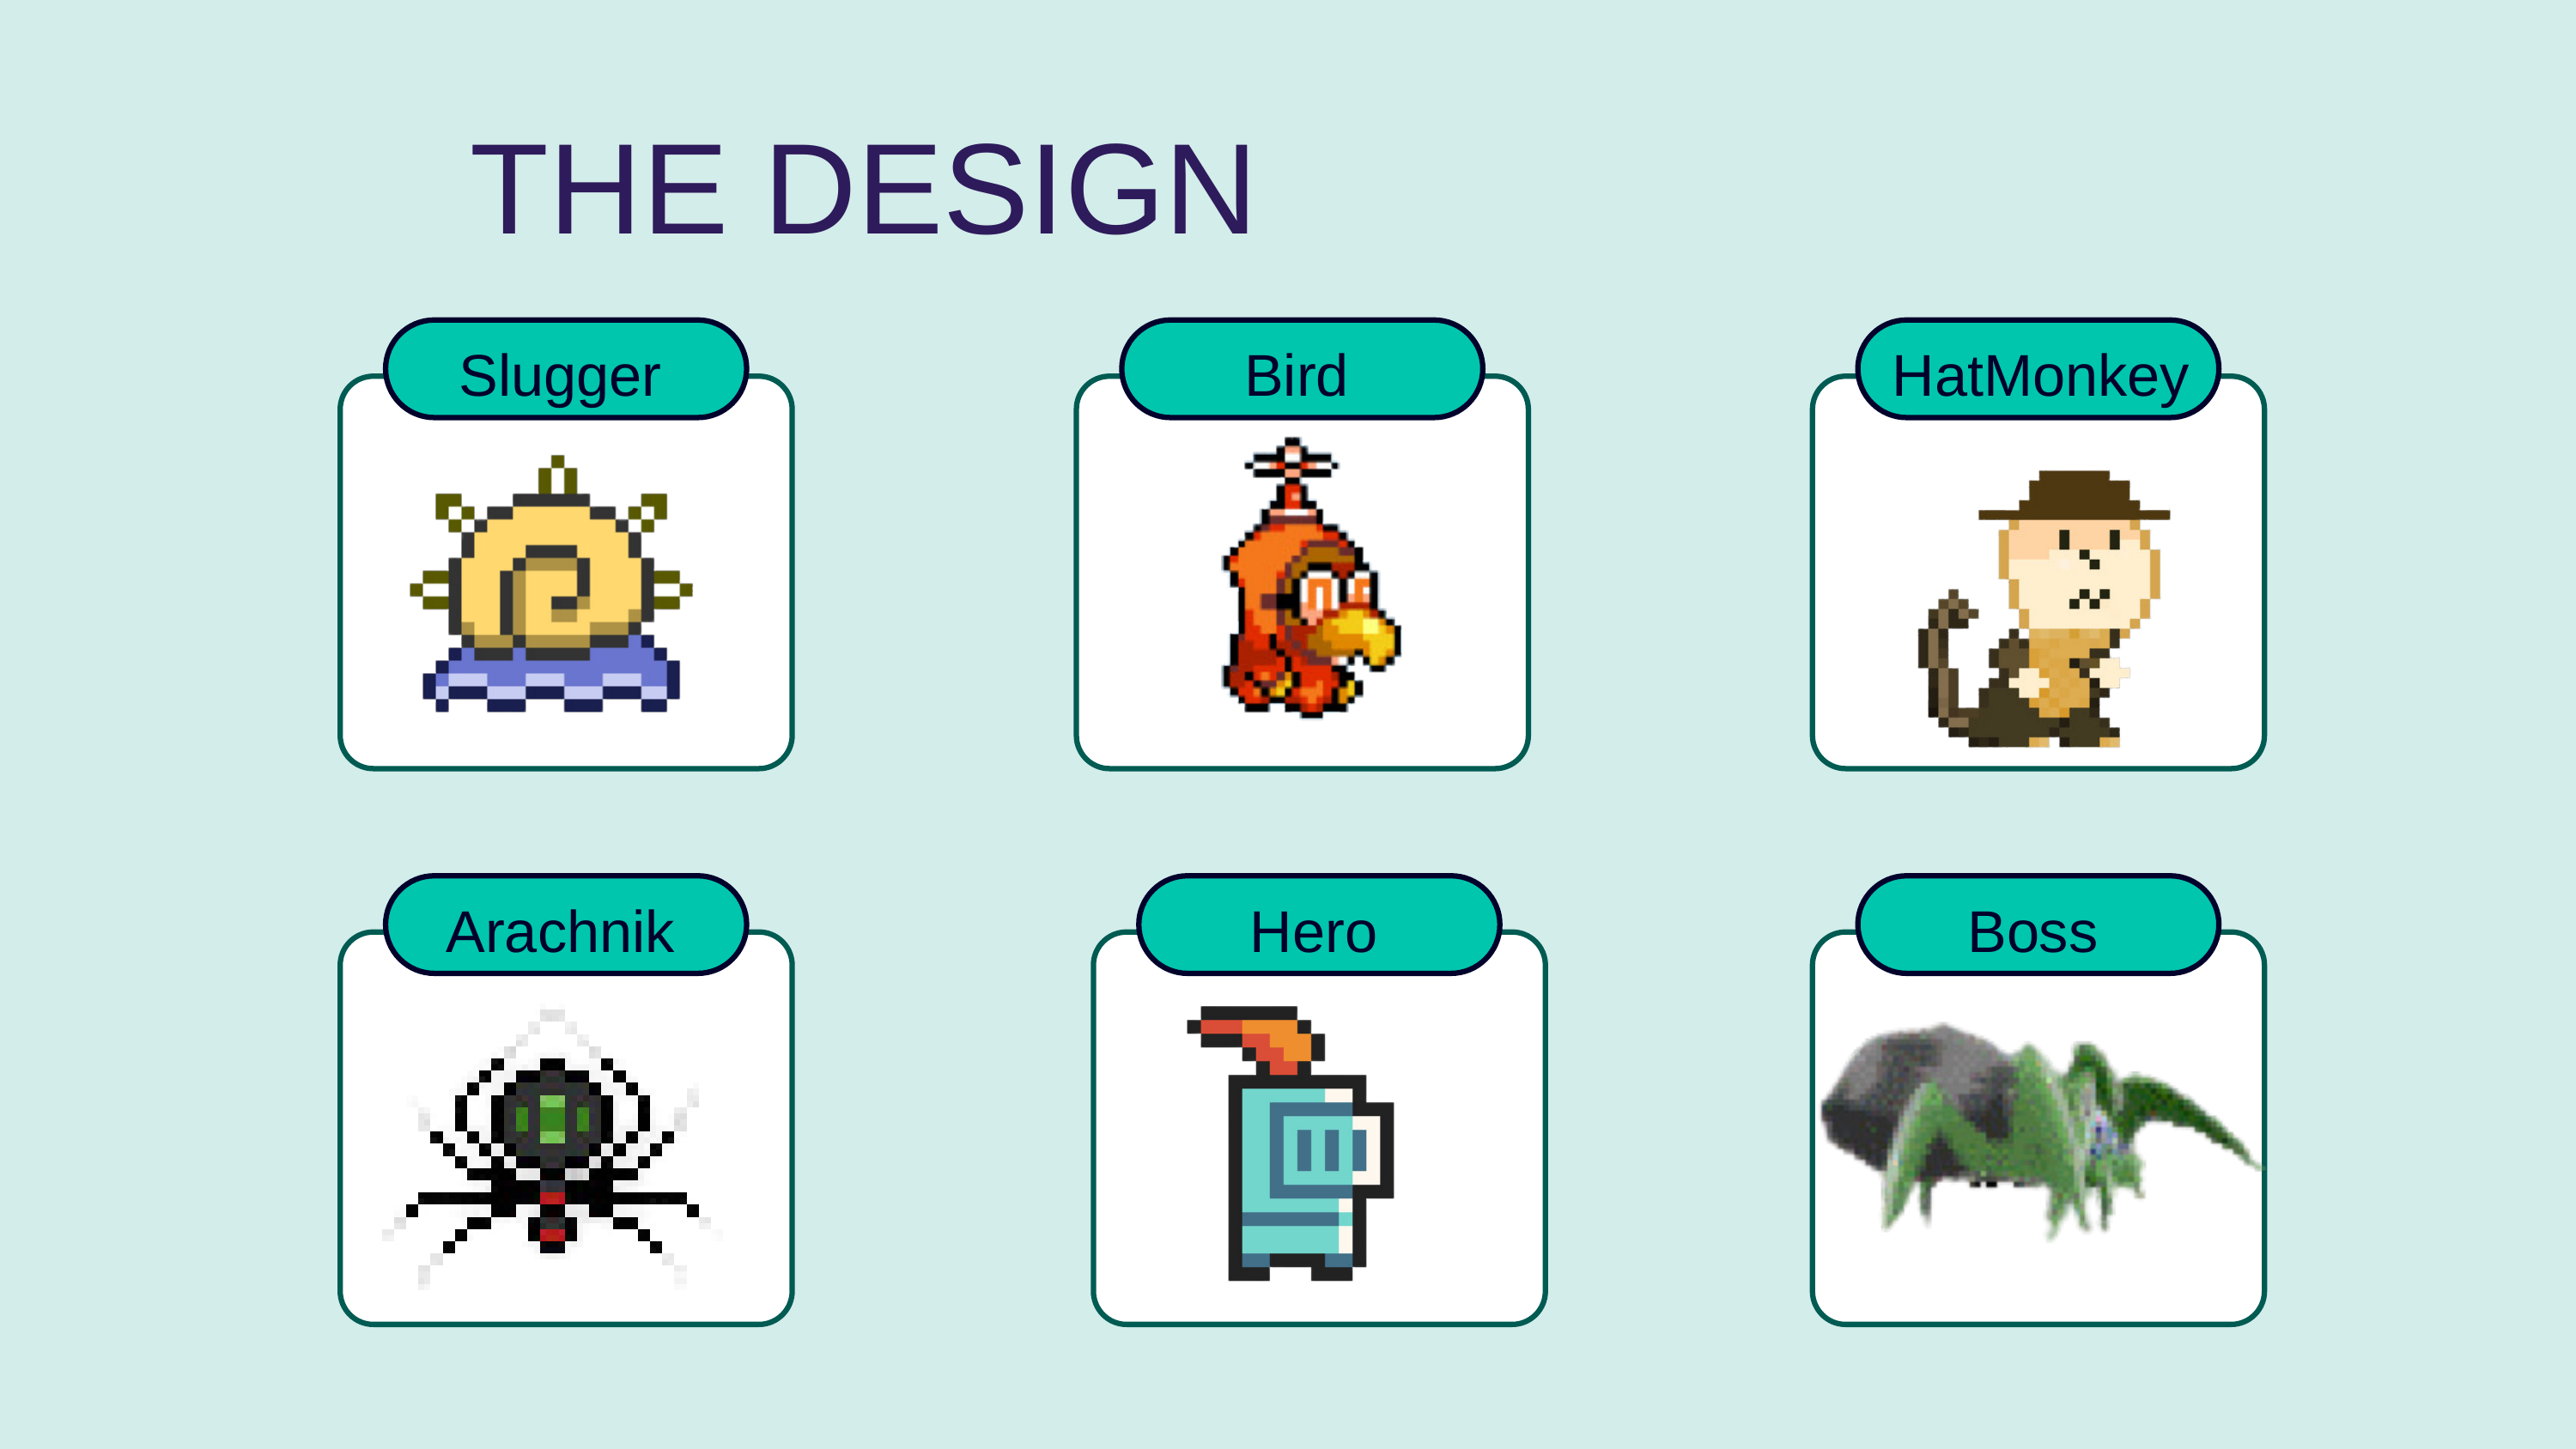

THE DESIGN

Slugger

Bird

 HatMonkey

Arachnik

Hero

Boss